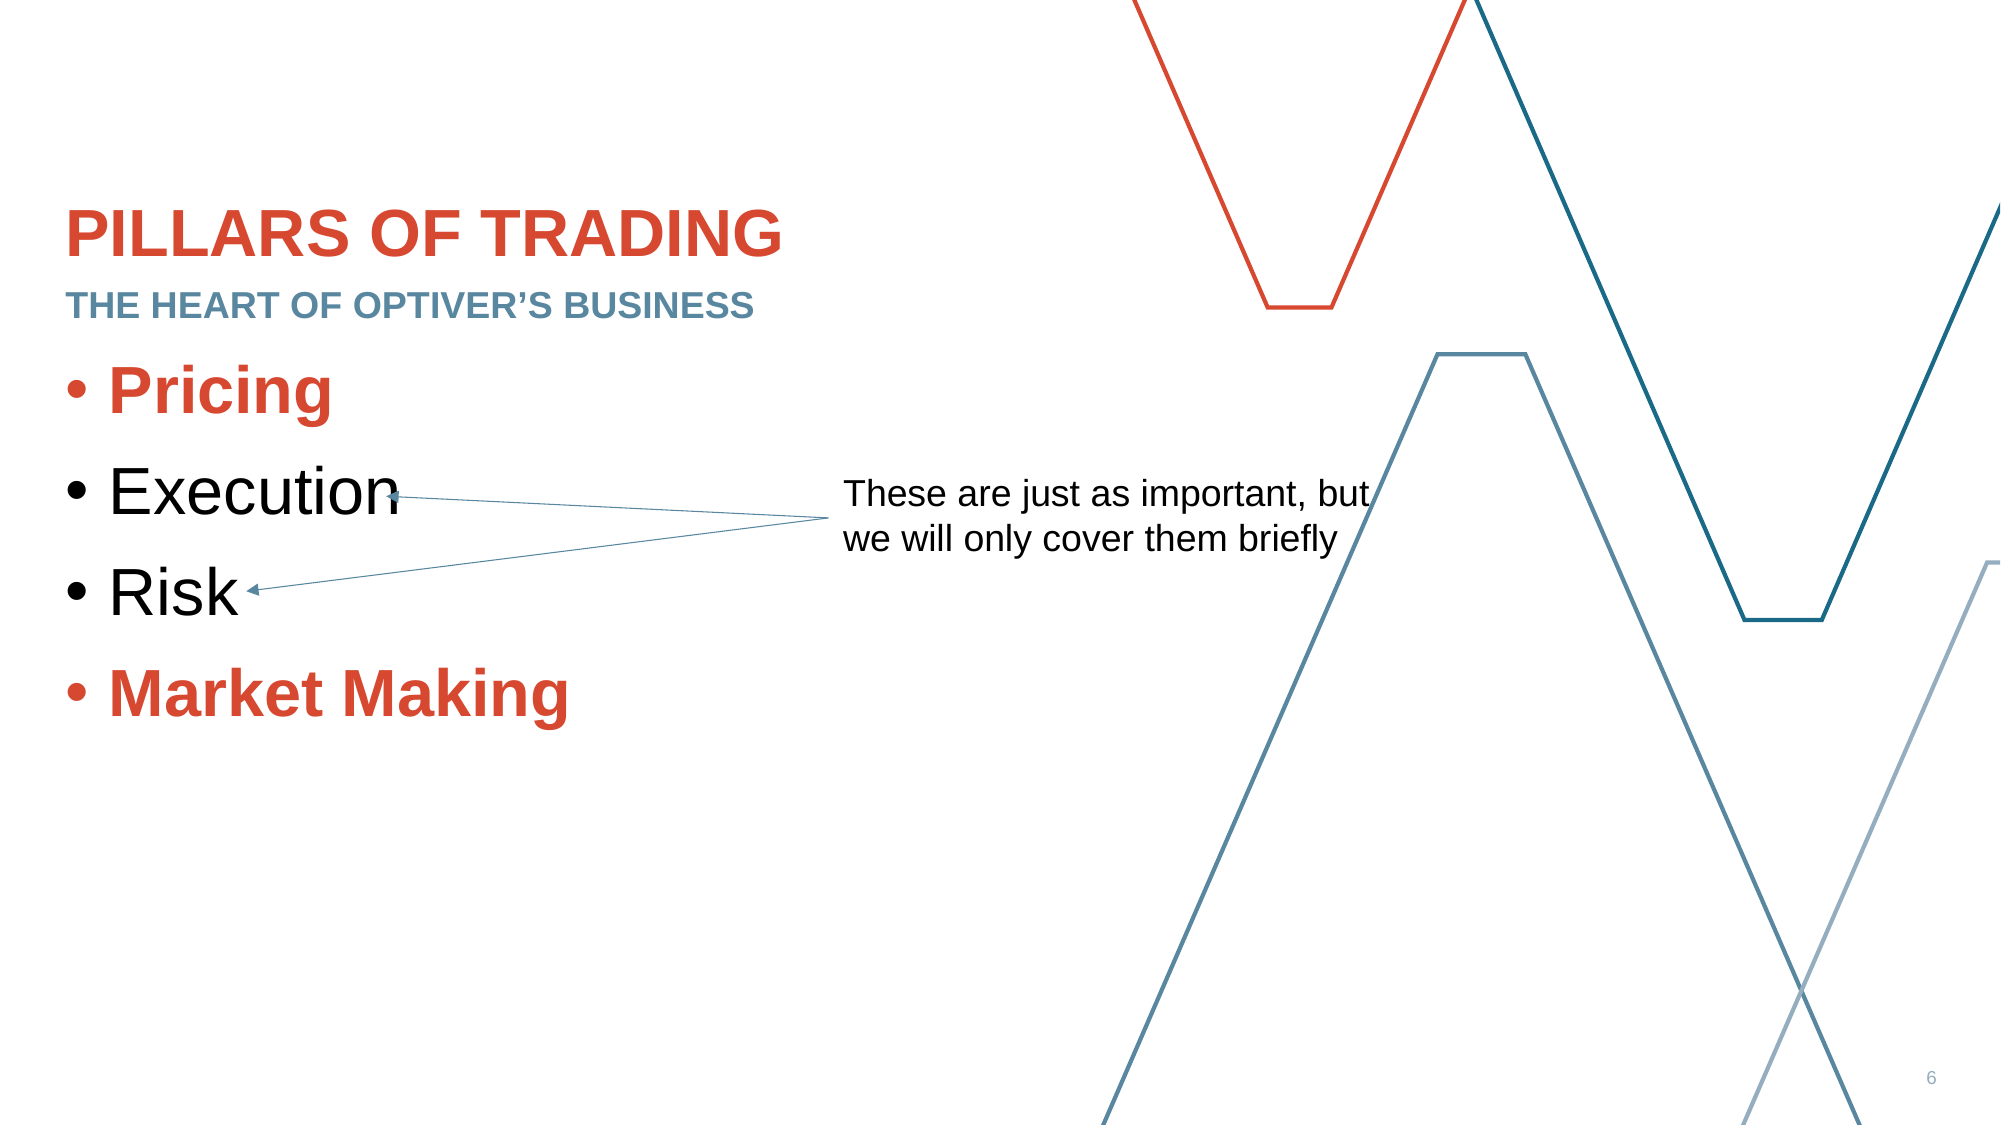

# Pillars of Trading
The heart of Optiver’s Business
Pricing
Execution
Risk
Market Making
These are just as important, but we will only cover them briefly

6